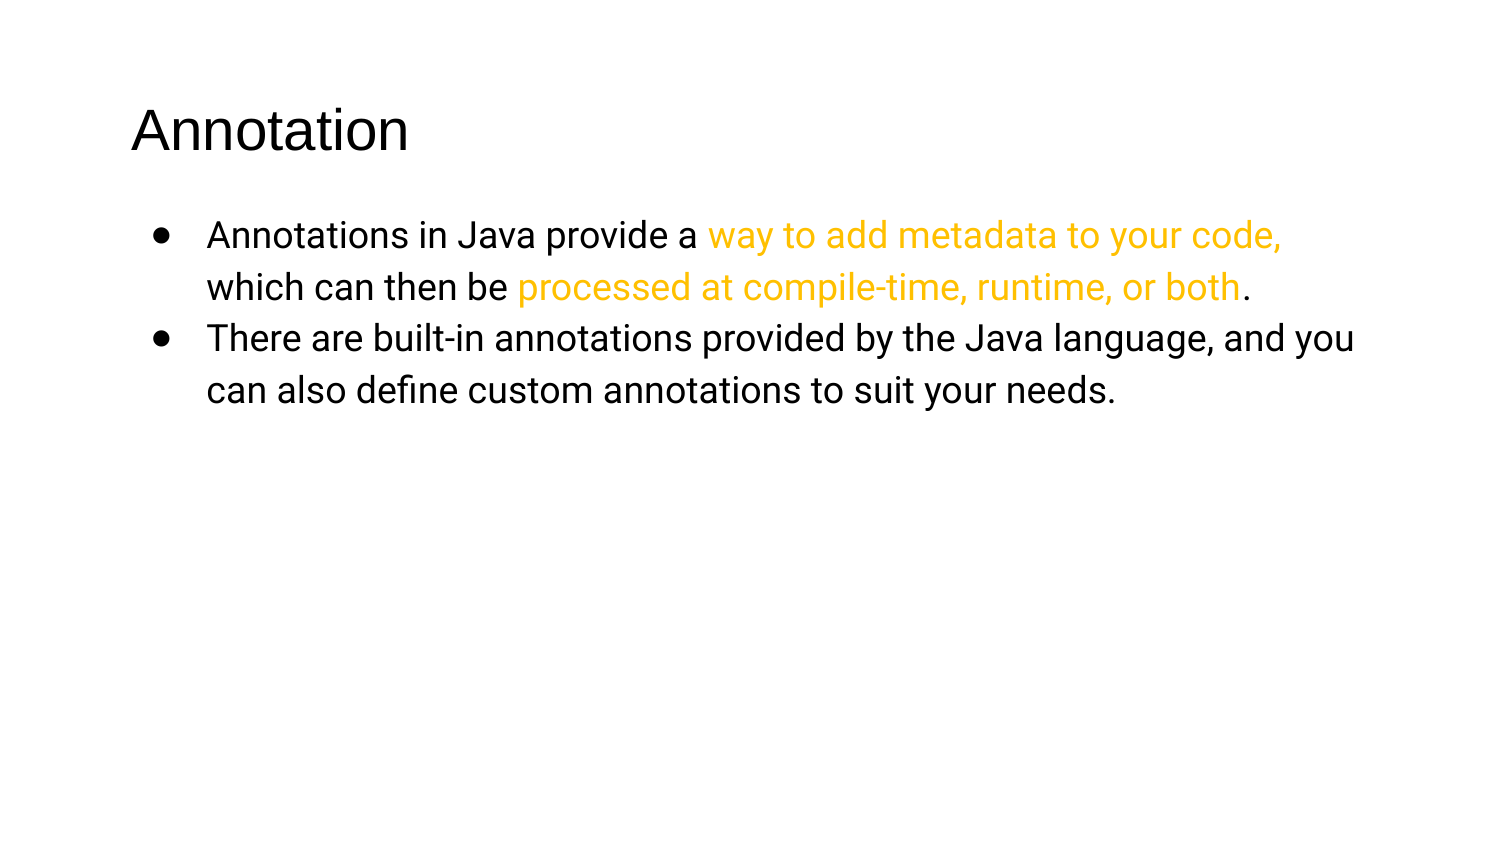

# Annotation
Annotations in Java provide a way to add metadata to your code, which can then be processed at compile-time, runtime, or both.
There are built-in annotations provided by the Java language, and you can also define custom annotations to suit your needs.